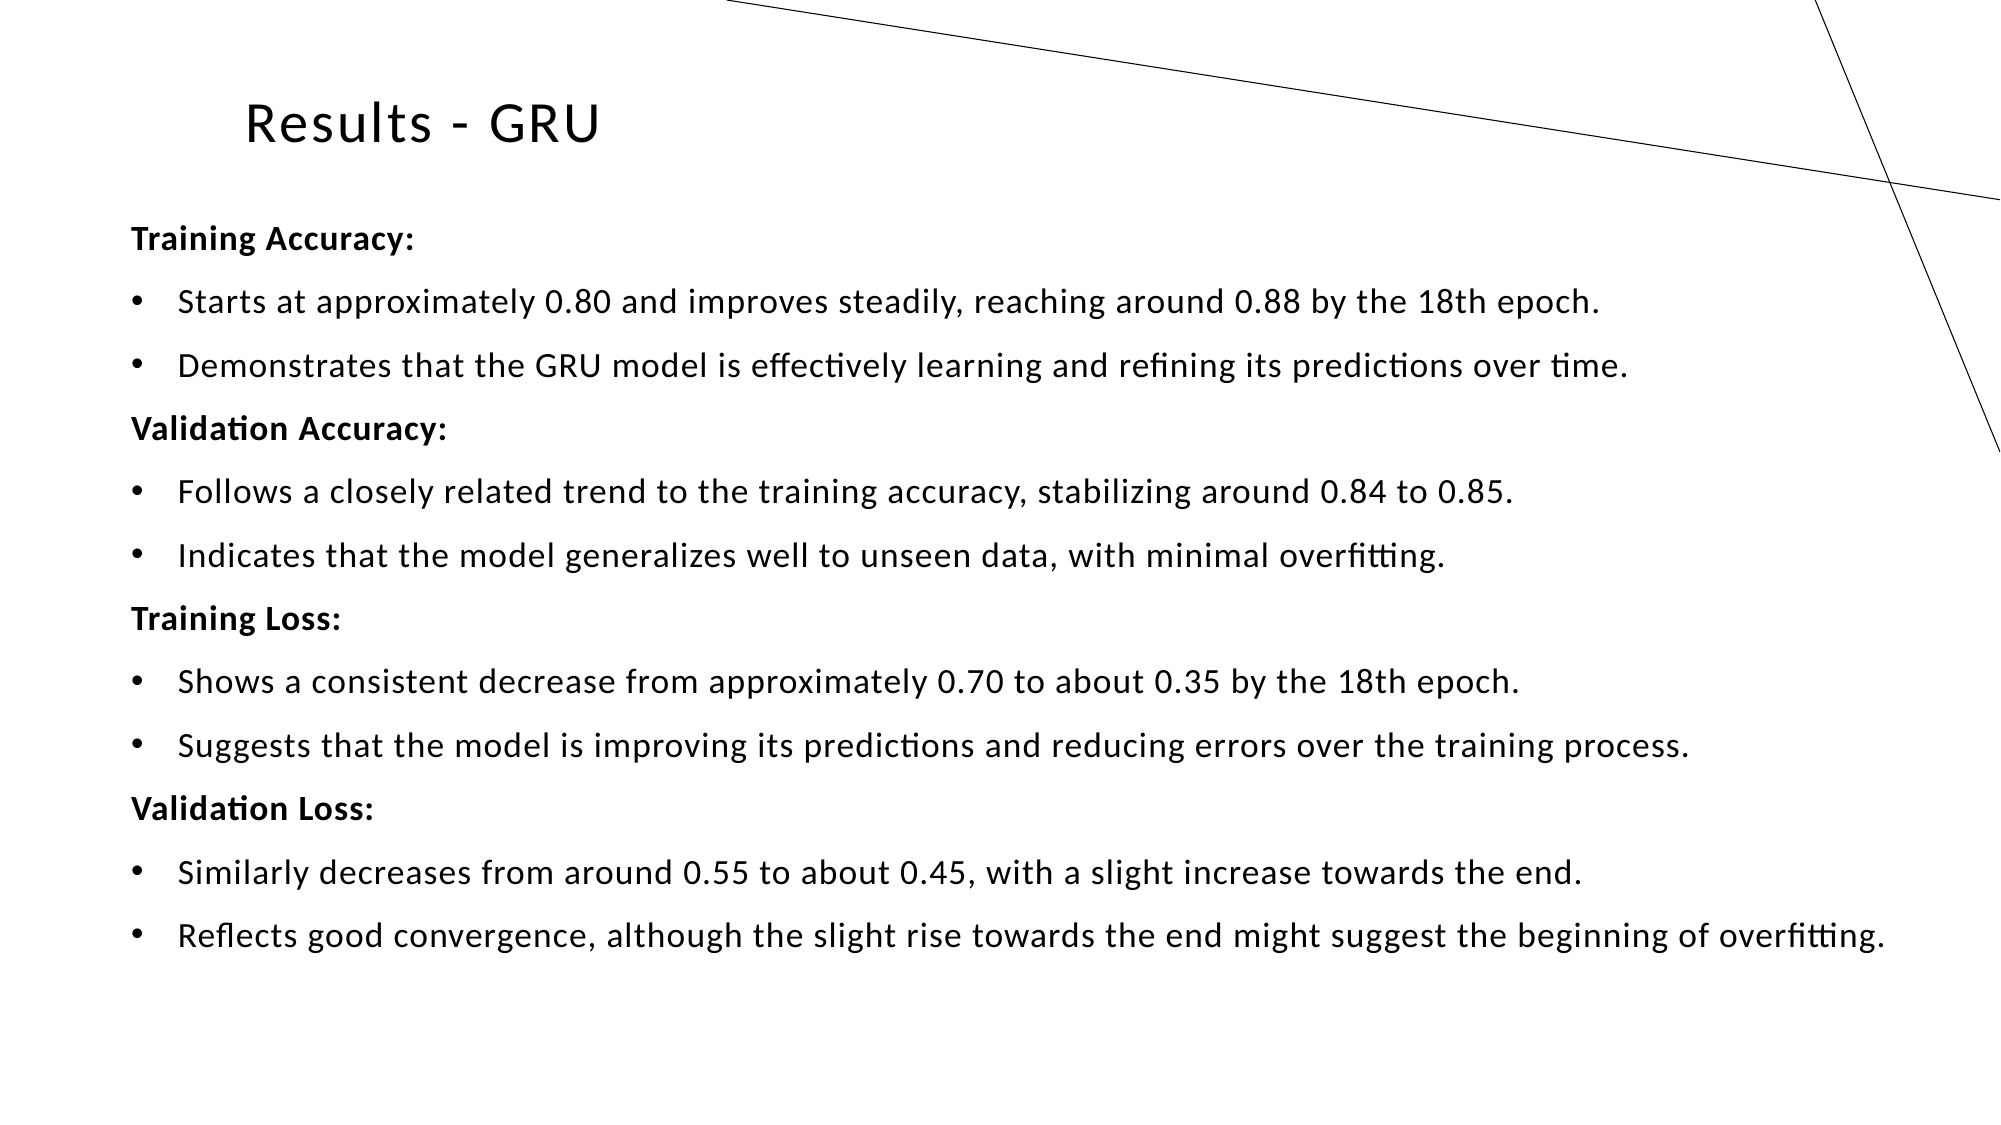

# Results - GRU
Training Accuracy:
Starts at approximately 0.80 and improves steadily, reaching around 0.88 by the 18th epoch.
Demonstrates that the GRU model is effectively learning and refining its predictions over time.
Validation Accuracy:
Follows a closely related trend to the training accuracy, stabilizing around 0.84 to 0.85.
Indicates that the model generalizes well to unseen data, with minimal overfitting.
Training Loss:
Shows a consistent decrease from approximately 0.70 to about 0.35 by the 18th epoch.
Suggests that the model is improving its predictions and reducing errors over the training process.
Validation Loss:
Similarly decreases from around 0.55 to about 0.45, with a slight increase towards the end.
Reflects good convergence, although the slight rise towards the end might suggest the beginning of overfitting.